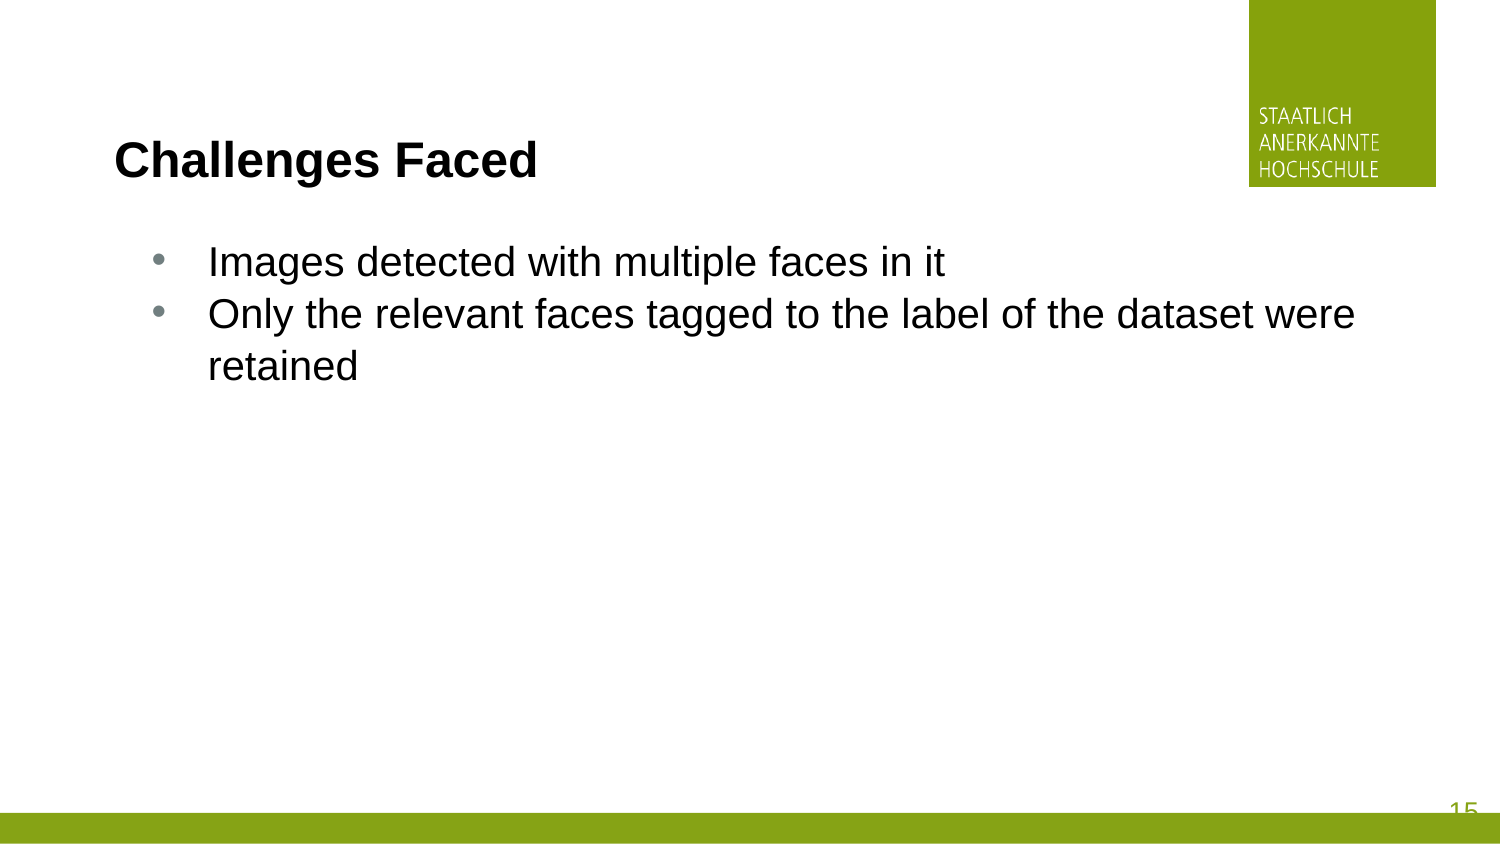

# Challenges Faced
Images detected with multiple faces in it
Only the relevant faces tagged to the label of the dataset were retained
15